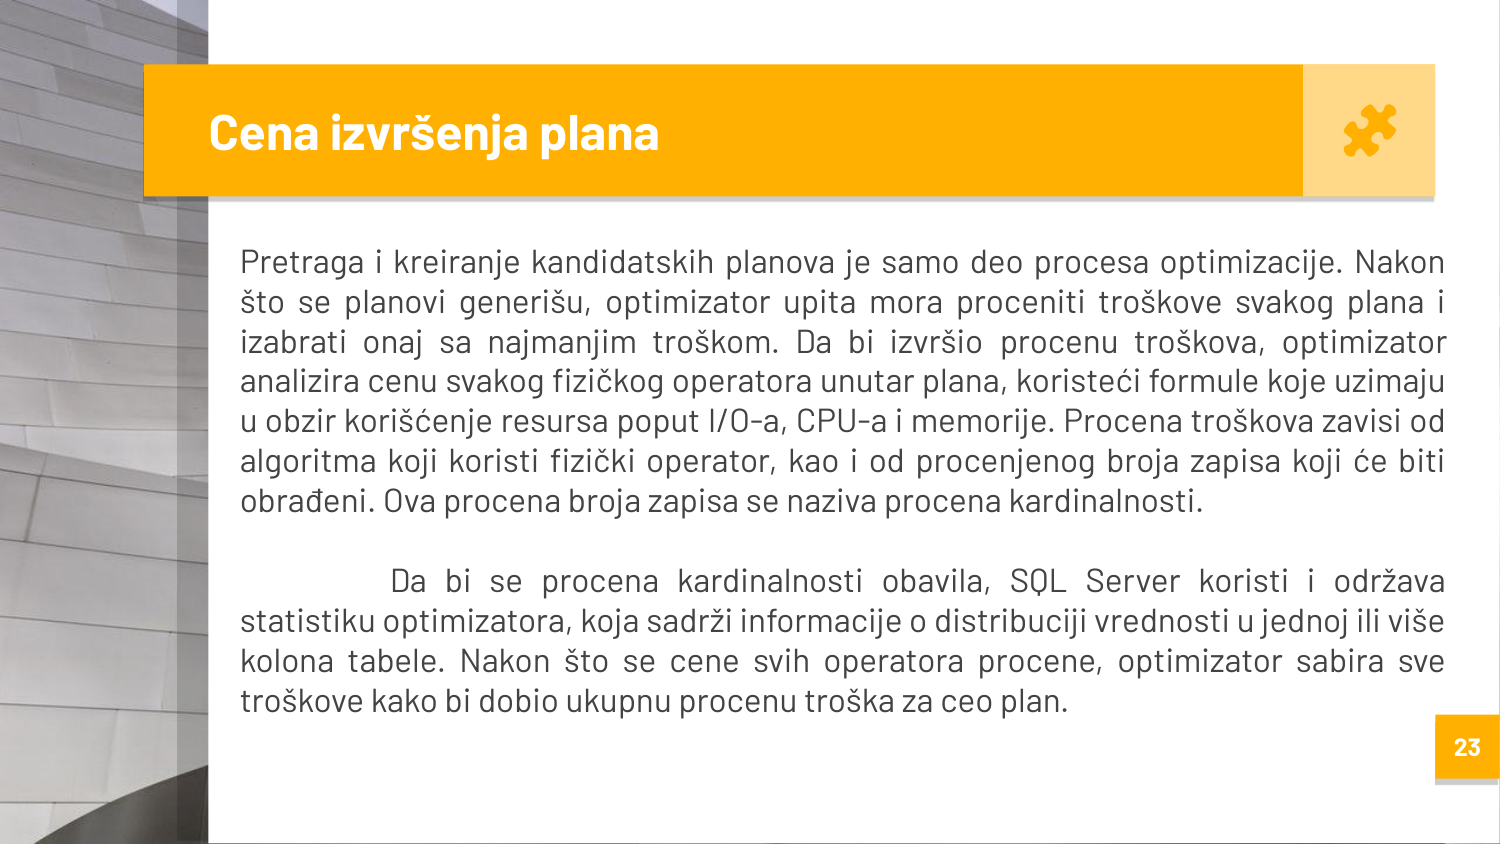

Cena izvršenja plana

Pretraga i kreiranje kandidatskih planova je samo deo procesa optimizacije. Nakon što se planovi generišu, optimizator upita mora proceniti troškove svakog plana i izabrati onaj sa najmanjim troškom. Da bi izvršio procenu troškova, optimizator analizira cenu svakog fizičkog operatora unutar plana, koristeći formule koje uzimaju u obzir korišćenje resursa poput I/O-a, CPU-a i memorije. Procena troškova zavisi od algoritma koji koristi fizički operator, kao i od procenjenog broja zapisa koji će biti obrađeni. Ova procena broja zapisa se naziva procena kardinalnosti.

	Da bi se procena kardinalnosti obavila, SQL Server koristi i održava statistiku optimizatora, koja sadrži informacije o distribuciji vrednosti u jednoj ili više kolona tabele. Nakon što se cene svih operatora procene, optimizator sabira sve troškove kako bi dobio ukupnu procenu troška za ceo plan.
23